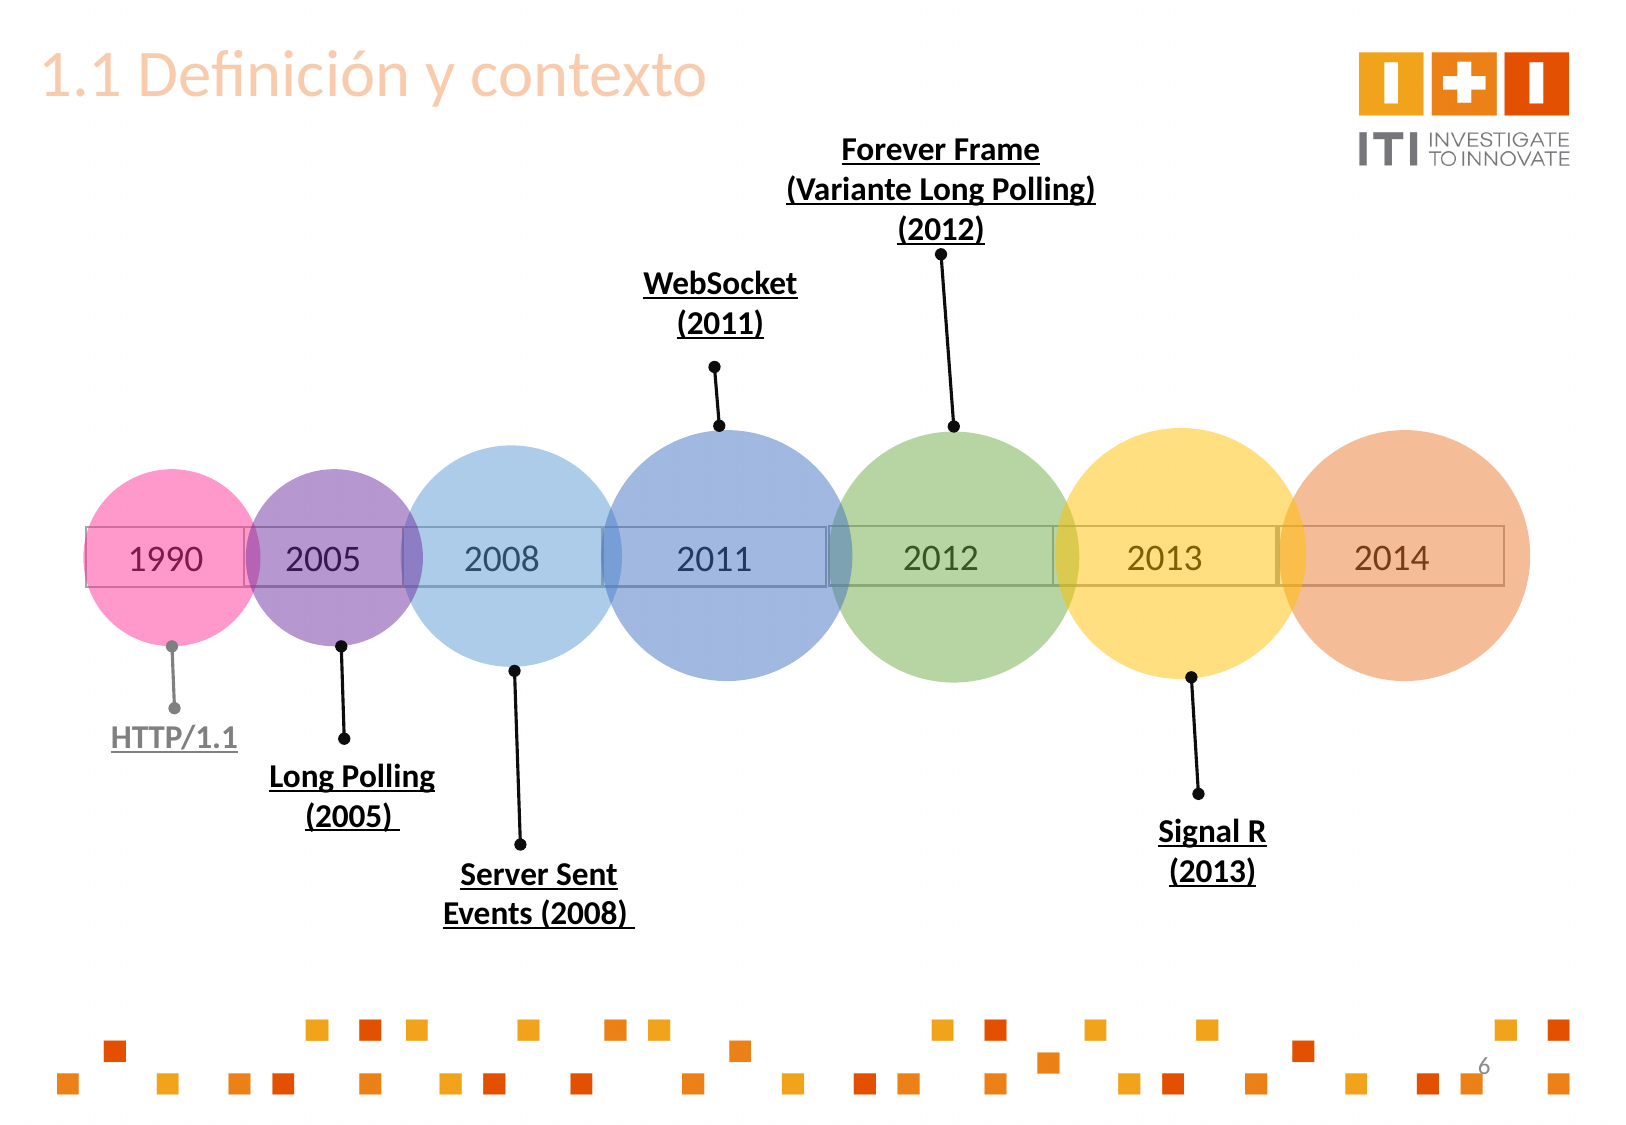

1.1 Definición y contexto
Forever Frame (Variante Long Polling) (2012)
WebSocket (2011)

2013
2014
2012
2005
2008
2011
1990
HTTP/1.1
Long Polling (2005)
Signal R (2013)
Server Sent Events (2008)
6